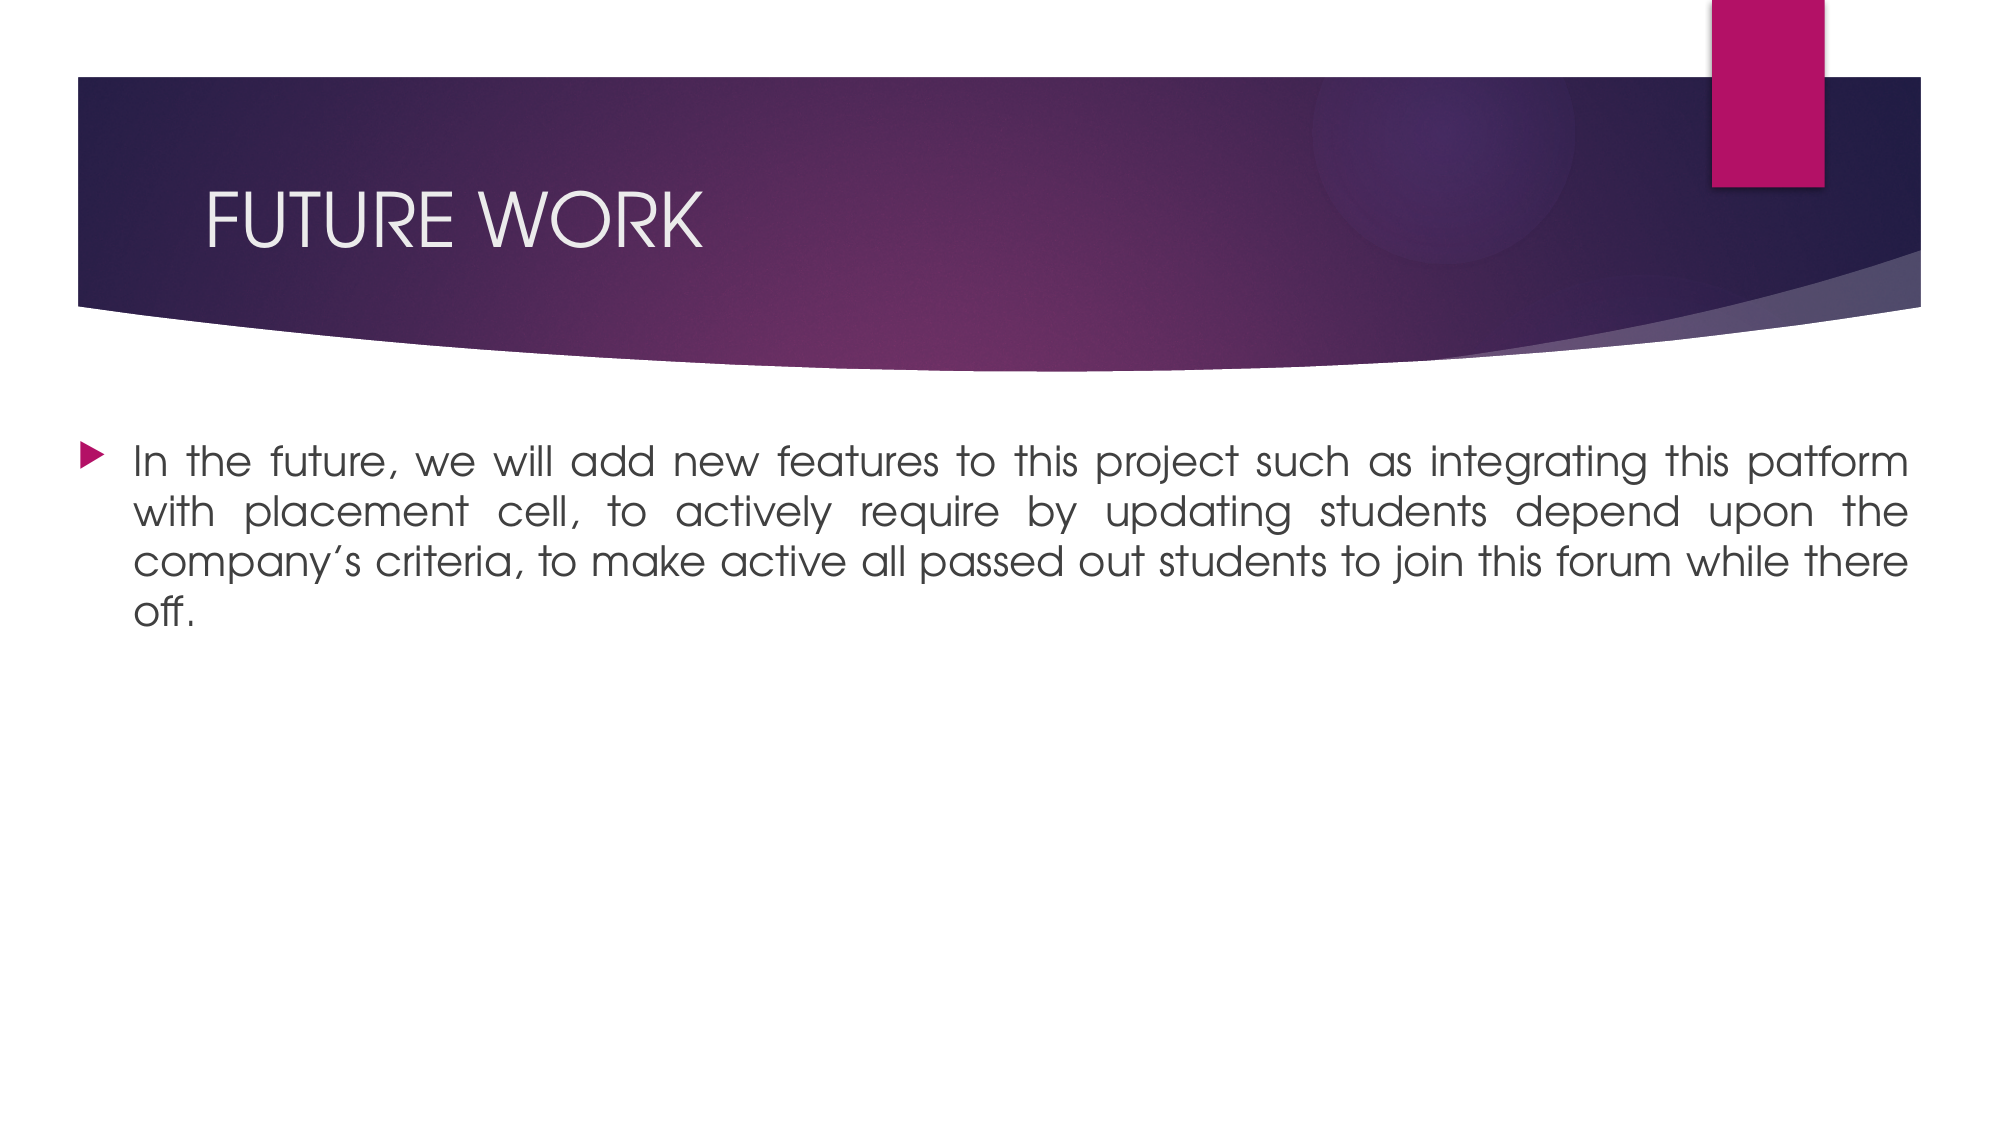

# FUTURE WORK
In the future, we will add new features to this project such as integrating this patform with placement cell, to actively require by updating students depend upon the company’s criteria, to make active all passed out students to join this forum while there off.